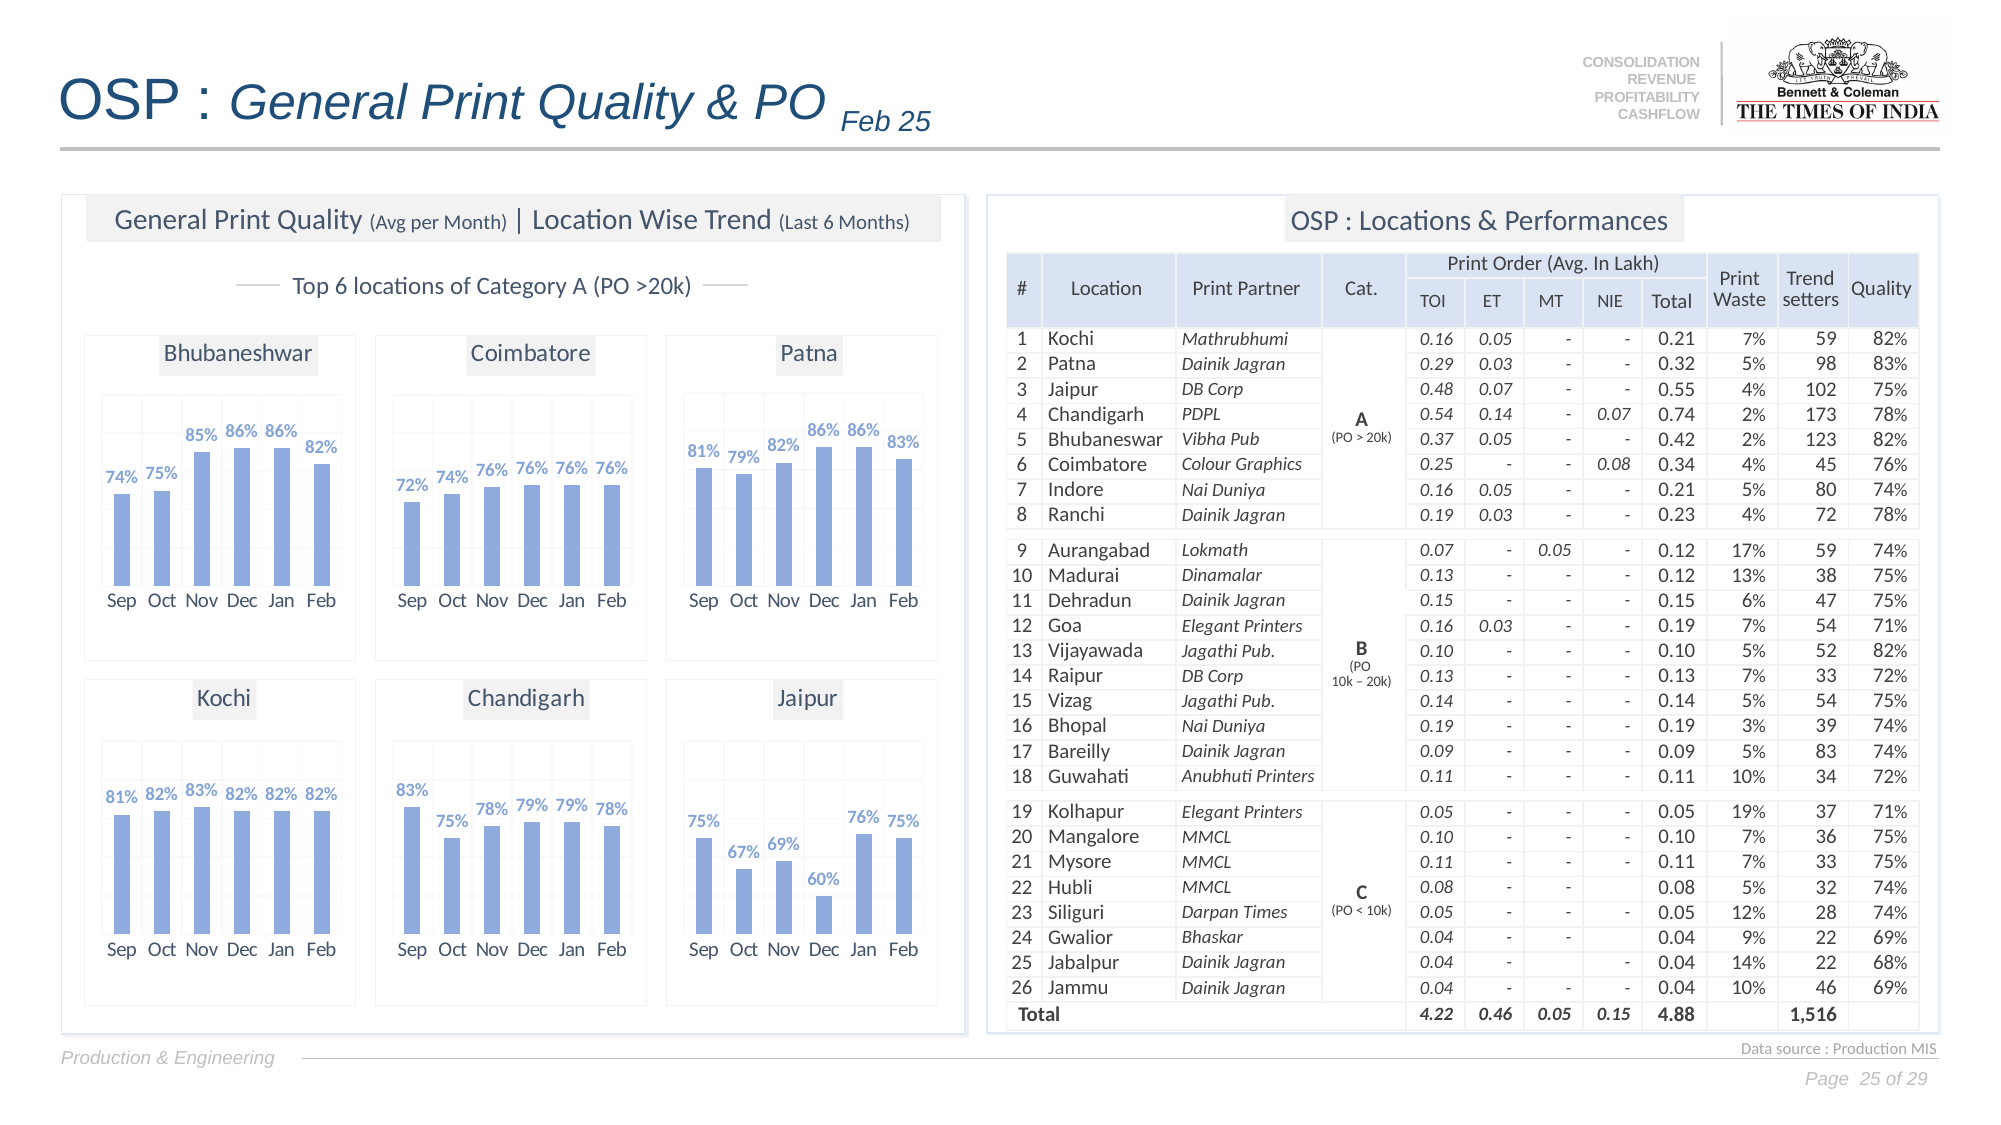

# OSP : General Print Quality & PO Feb 25

General Print Quality (Avg per Month) | Location Wise Trend (Last 6 Months)

OSP : Locations & Performances
| # | Location | Print Partner | Cat. | Print Order (Avg. In Lakh) |  |  |  |  | Print Waste | Trend setters | Quality |
| --- | --- | --- | --- | --- | --- | --- | --- | --- | --- | --- | --- |
|  |  |  |  | TOI | ET | MT | NIE | Total |  |  |  |
| 1 | Kochi | Mathrubhumi | A (PO > 20k) | 0.16 | 0.05 | - | - | 0.21 | 7% | 59 | 82% |
| 2 | Patna | Dainik Jagran |  | 0.29 | 0.03 | - | - | 0.32 | 5% | 98 | 83% |
| 3 | Jaipur | DB Corp |  | 0.48 | 0.07 | - | - | 0.55 | 4% | 102 | 75% |
| 4 | Chandigarh | PDPL |  | 0.54 | 0.14 | - | 0.07 | 0.74 | 2% | 173 | 78% |
| 5 | Bhubaneswar | Vibha Pub |  | 0.37 | 0.05 | - | - | 0.42 | 2% | 123 | 82% |
| 6 | Coimbatore | Colour Graphics |  | 0.25 | - | - | 0.08 | 0.34 | 4% | 45 | 76% |
| 7 | Indore | Nai Duniya |  | 0.16 | 0.05 | - | - | 0.21 | 5% | 80 | 74% |
| 8 | Ranchi | Dainik Jagran |  | 0.19 | 0.03 | - | - | 0.23 | 4% | 72 | 78% |
|  |  |  |  |  |  |  |  |  |  |  |  |
| 9 | Aurangabad | Lokmath | B (PO 10k – 20k) | 0.07 | - | 0.05 | - | 0.12 | 17% | 59 | 74% |
| 10 | Madurai | Dinamalar |  | 0.13 | - | - | - | 0.12 | 13% | 38 | 75% |
| 11 | Dehradun | Dainik Jagran |  | 0.15 | - | - | - | 0.15 | 6% | 47 | 75% |
| 12 | Goa | Elegant Printers |  | 0.16 | 0.03 | - | - | 0.19 | 7% | 54 | 71% |
| 13 | Vijayawada | Jagathi Pub. |  | 0.10 | - | - | - | 0.10 | 5% | 52 | 82% |
| 14 | Raipur | DB Corp |  | 0.13 | - | - | - | 0.13 | 7% | 33 | 72% |
| 15 | Vizag | Jagathi Pub. |  | 0.14 | - | - | - | 0.14 | 5% | 54 | 75% |
| 16 | Bhopal | Nai Duniya |  | 0.19 | - | - | - | 0.19 | 3% | 39 | 74% |
| 17 | Bareilly | Dainik Jagran |  | 0.09 | - | - | - | 0.09 | 5% | 83 | 74% |
| 18 | Guwahati | Anubhuti Printers |  | 0.11 | - | - | - | 0.11 | 10% | 34 | 72% |
|  |  |  |  |  |  |  |  |  |  |  |  |
| 19 | Kolhapur | Elegant Printers | C (PO < 10k) | 0.05 | - | - | - | 0.05 | 19% | 37 | 71% |
| 20 | Mangalore | MMCL |  | 0.10 | - | - | - | 0.10 | 7% | 36 | 75% |
| 21 | Mysore | MMCL |  | 0.11 | - | - | - | 0.11 | 7% | 33 | 75% |
| 22 | Hubli | MMCL |  | 0.08 | - | - |  | 0.08 | 5% | 32 | 74% |
| 23 | Siliguri | Darpan Times |  | 0.05 | - | - | - | 0.05 | 12% | 28 | 74% |
| 24 | Gwalior | Bhaskar |  | 0.04 | - | - |  | 0.04 | 9% | 22 | 69% |
| 25 | Jabalpur | Dainik Jagran |  | 0.04 | - |  | - | 0.04 | 14% | 22 | 68% |
| 26 | Jammu | Dainik Jagran |  | 0.04 | - | - | - | 0.04 | 10% | 46 | 69% |
| Total |  |  |  | 4.22 | 0.46 | 0.05 | 0.15 | 4.88 |  | 1,516 |  |
Top 6 locations of Category A (PO >20k)

### Chart: Bhubaneshwar

| Category | Current Month |
|---|---|
| Sep | 0.74 |
| Oct | 0.75 |
| Nov | 0.85 |
| Dec | 0.86 |
| Jan | 0.86 |
| Feb | 0.82 |

### Chart: Coimbatore

| Category | Current Month |
|---|---|
| Sep | 0.72 |
| Oct | 0.74 |
| Nov | 0.76 |
| Dec | 0.7633 |
| Jan | 0.764 |
| Feb | 0.764 |

### Chart: Patna

| Category | Current Month |
|---|---|
| Sep | 0.8056 |
| Oct | 0.79 |
| Nov | 0.82 |
| Dec | 0.86 |
| Jan | 0.86 |
| Feb | 0.83 |

### Chart: Kochi

| Category | Current Month |
|---|---|
| Sep | 0.81 |
| Oct | 0.82 |
| Nov | 0.83 |
| Dec | 0.82 |
| Jan | 0.82 |
| Feb | 0.82 |

### Chart: Chandigarh

| Category | Current Month |
|---|---|
| Sep | 0.83 |
| Oct | 0.75 |
| Nov | 0.78 |
| Dec | 0.79 |
| Jan | 0.79 |
| Feb | 0.78 |

### Chart: Jaipur

| Category | Current Month |
|---|---|
| Sep | 0.75 |
| Oct | 0.67 |
| Nov | 0.69 |
| Dec | 0.6 |
| Jan | 0.76 |
| Feb | 0.75 |
Data source : Production MIS